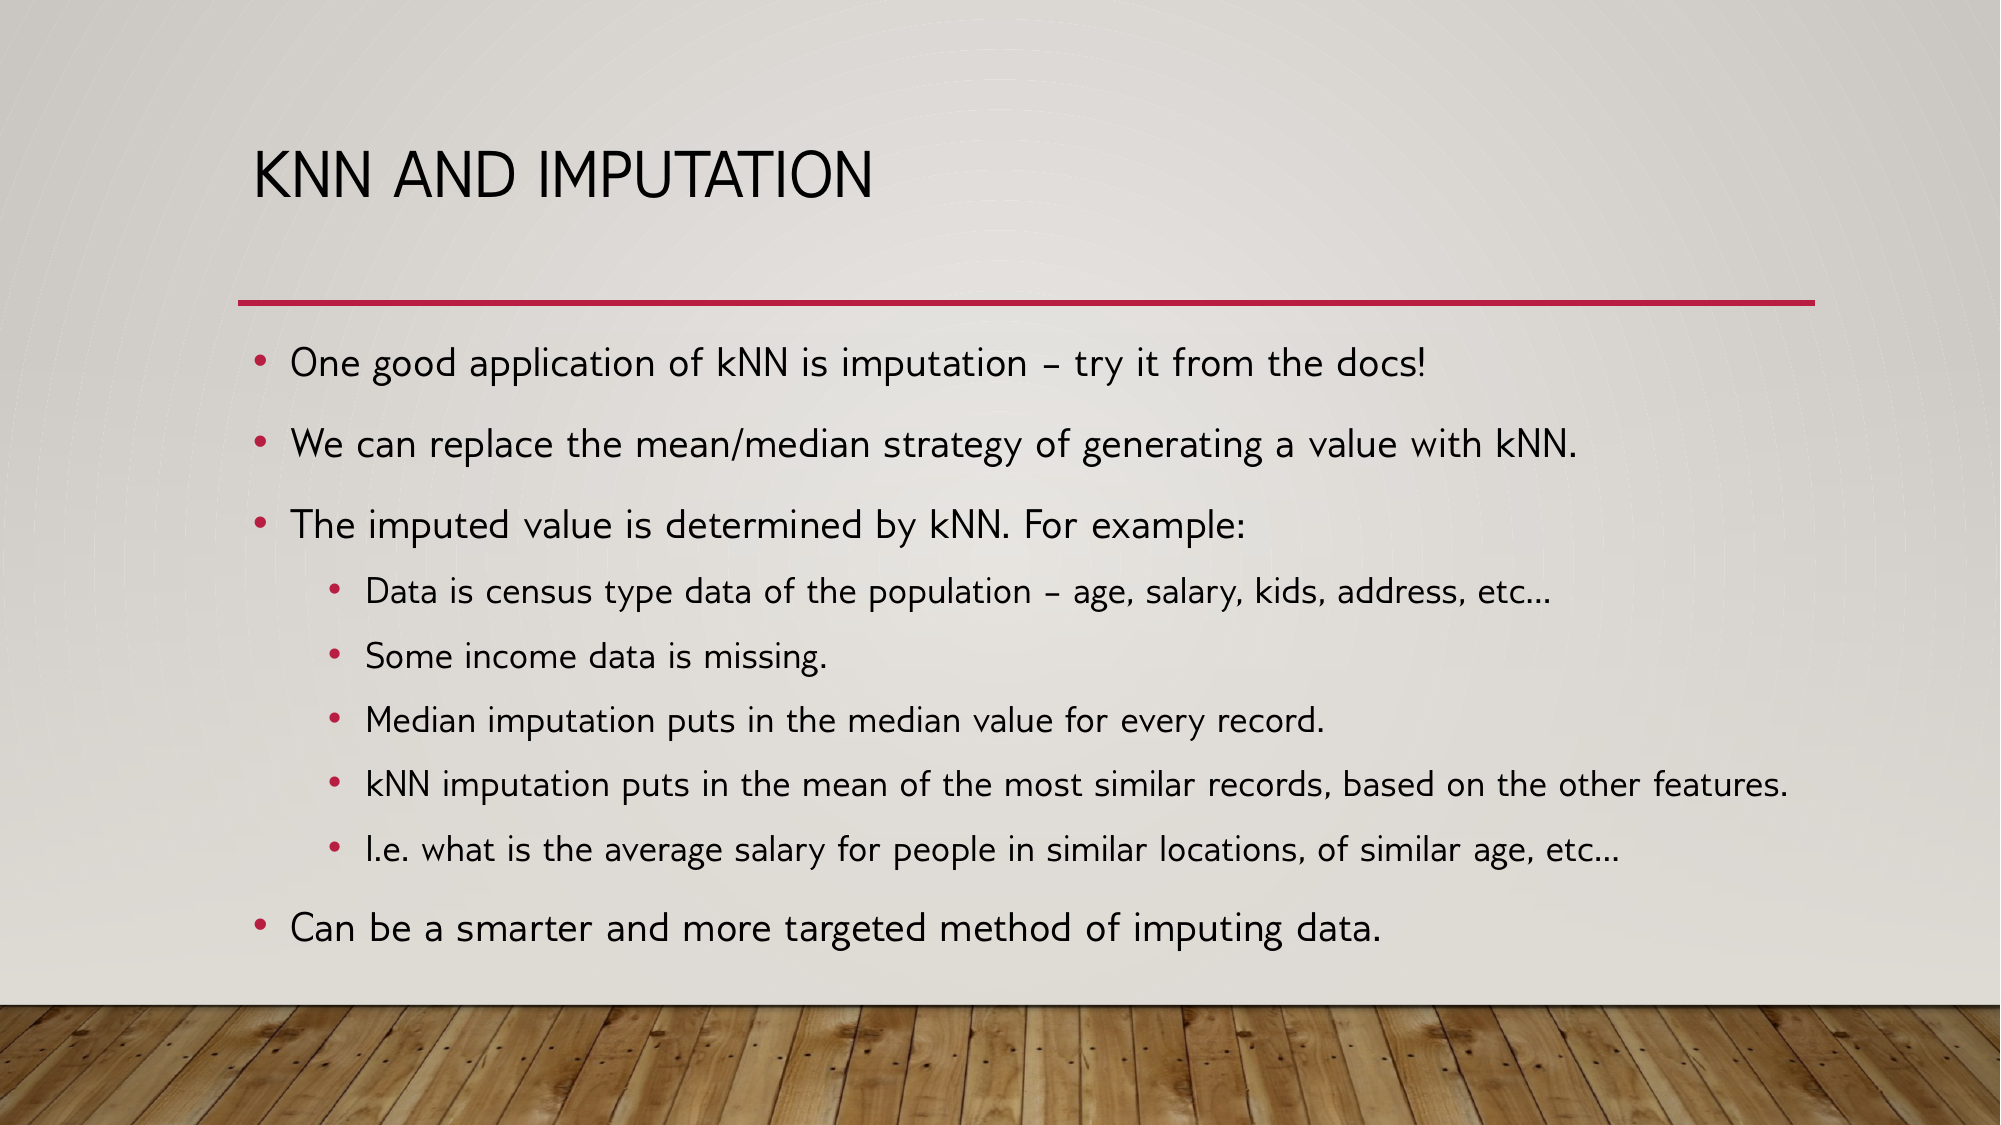

# kNN and Imputation
One good application of kNN is imputation – try it from the docs!
We can replace the mean/median strategy of generating a value with kNN.
The imputed value is determined by kNN. For example:
Data is census type data of the population – age, salary, kids, address, etc…
Some income data is missing.
Median imputation puts in the median value for every record.
kNN imputation puts in the mean of the most similar records, based on the other features.
I.e. what is the average salary for people in similar locations, of similar age, etc…
Can be a smarter and more targeted method of imputing data.